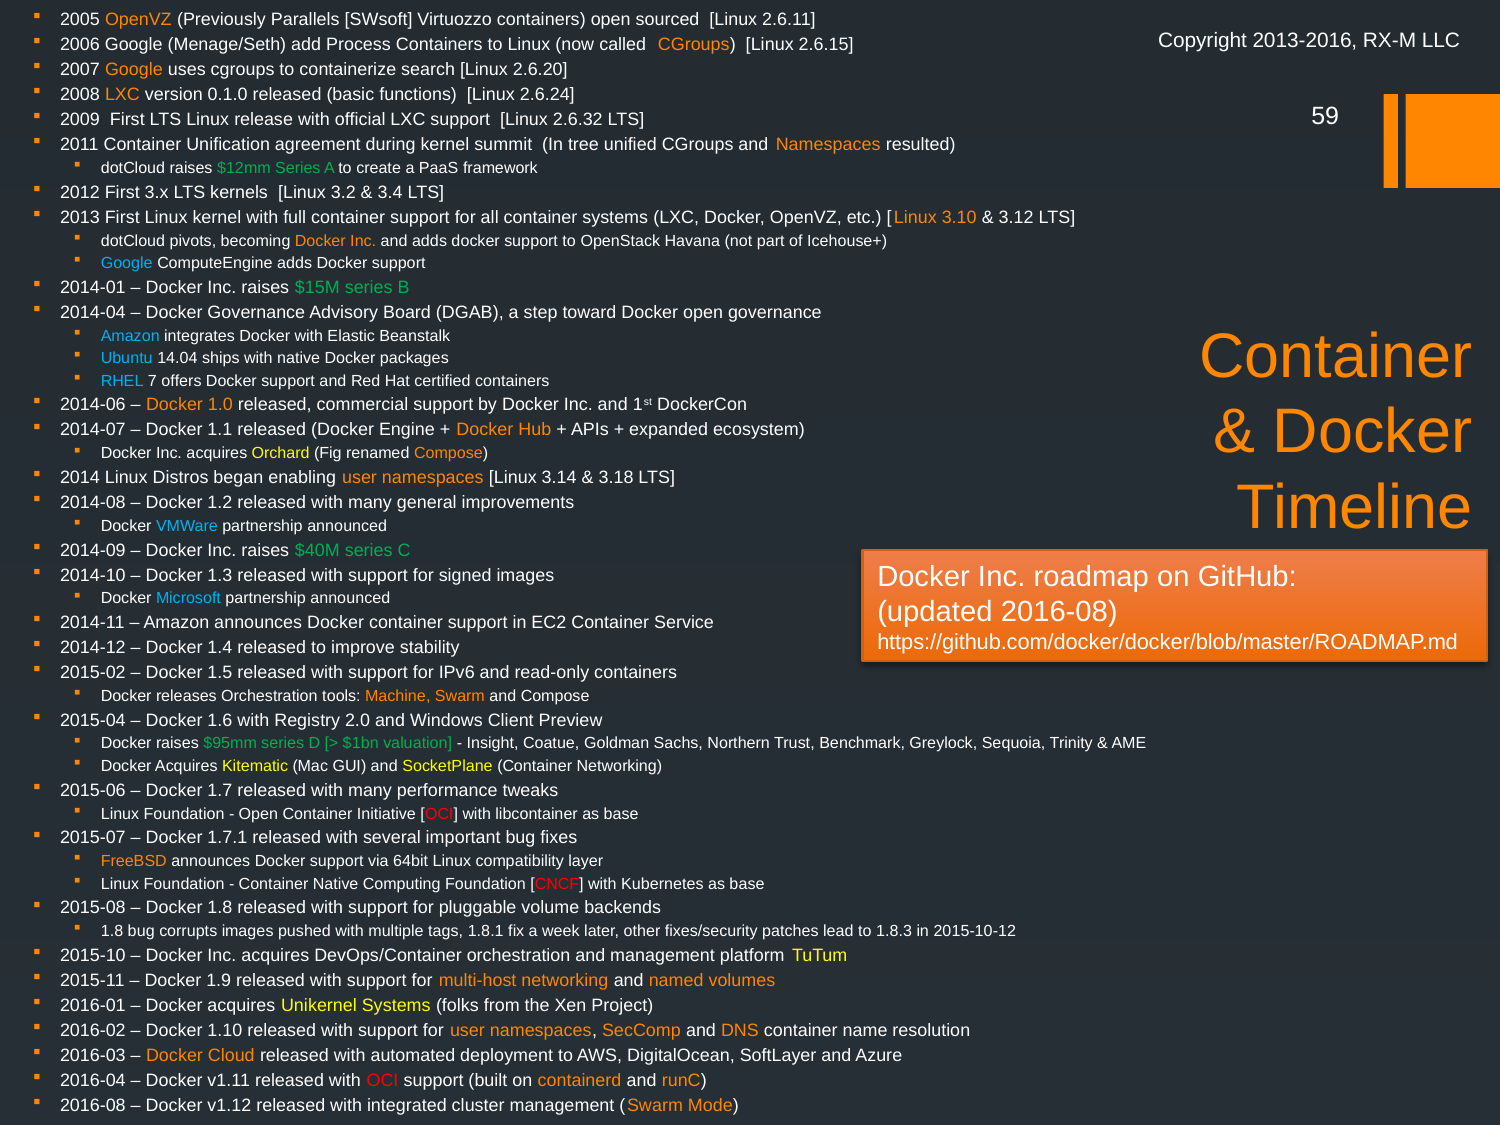

2005 OpenVZ (Previously Parallels [SWsoft] Virtuozzo containers) open sourced  [Linux 2.6.11]
2006 Google (Menage/Seth) add Process Containers to Linux (now called  CGroups)  [Linux 2.6.15]
2007 Google uses cgroups to containerize search [Linux 2.6.20]
2008 LXC version 0.1.0 released (basic functions)  [Linux 2.6.24]
2009  First LTS Linux release with official LXC support  [Linux 2.6.32 LTS]
2011 Container Unification agreement during kernel summit  (In tree unified CGroups and Namespaces resulted)
dotCloud raises $12mm Series A to create a PaaS framework
2012 First 3.x LTS kernels  [Linux 3.2 & 3.4 LTS]
2013 First Linux kernel with full container support for all container systems (LXC, Docker, OpenVZ, etc.) [Linux 3.10 & 3.12 LTS]
dotCloud pivots, becoming Docker Inc. and adds docker support to OpenStack Havana (not part of Icehouse+)
Google ComputeEngine adds Docker support
2014-01 – Docker Inc. raises $15M series B
2014-04 – Docker Governance Advisory Board (DGAB), a step toward Docker open governance
Amazon integrates Docker with Elastic Beanstalk
Ubuntu 14.04 ships with native Docker packages
RHEL 7 offers Docker support and Red Hat certified containers
2014-06 – Docker 1.0 released, commercial support by Docker Inc. and 1st DockerCon
2014-07 – Docker 1.1 released (Docker Engine + Docker Hub + APIs + expanded ecosystem)
Docker Inc. acquires Orchard (Fig renamed Compose)
2014 Linux Distros began enabling user namespaces [Linux 3.14 & 3.18 LTS]
2014-08 – Docker 1.2 released with many general improvements
Docker VMWare partnership announced
2014-09 – Docker Inc. raises $40M series C
2014-10 – Docker 1.3 released with support for signed images
Docker Microsoft partnership announced
2014-11 – Amazon announces Docker container support in EC2 Container Service
2014-12 – Docker 1.4 released to improve stability
2015-02 – Docker 1.5 released with support for IPv6 and read-only containers
Docker releases Orchestration tools: Machine, Swarm and Compose
2015-04 – Docker 1.6 with Registry 2.0 and Windows Client Preview
Docker raises $95mm series D [> $1bn valuation] - Insight, Coatue, Goldman Sachs, Northern Trust, Benchmark, Greylock, Sequoia, Trinity & AME
Docker Acquires Kitematic (Mac GUI) and SocketPlane (Container Networking)
2015-06 – Docker 1.7 released with many performance tweaks
Linux Foundation - Open Container Initiative [OCI] with libcontainer as base
2015-07 – Docker 1.7.1 released with several important bug fixes
FreeBSD announces Docker support via 64bit Linux compatibility layer
Linux Foundation - Container Native Computing Foundation [CNCF] with Kubernetes as base
2015-08 – Docker 1.8 released with support for pluggable volume backends
1.8 bug corrupts images pushed with multiple tags, 1.8.1 fix a week later, other fixes/security patches lead to 1.8.3 in 2015-10-12
2015-10 – Docker Inc. acquires DevOps/Container orchestration and management platform TuTum
2015-11 – Docker 1.9 released with support for multi-host networking and named volumes
2016-01 – Docker acquires Unikernel Systems (folks from the Xen Project)
2016-02 – Docker 1.10 released with support for user namespaces, SecComp and DNS container name resolution
2016-03 – Docker Cloud released with automated deployment to AWS, DigitalOcean, SoftLayer and Azure
2016-04 – Docker v1.11 released with OCI support (built on containerd and runC)
2016-08 – Docker v1.12 released with integrated cluster management (Swarm Mode)

Copyright 2013-2016, RX-M LLC
59
# Container & Docker Timeline
Docker Inc. roadmap on GitHub:
(updated 2016-08)
https://github.com/docker/docker/blob/master/ROADMAP.md